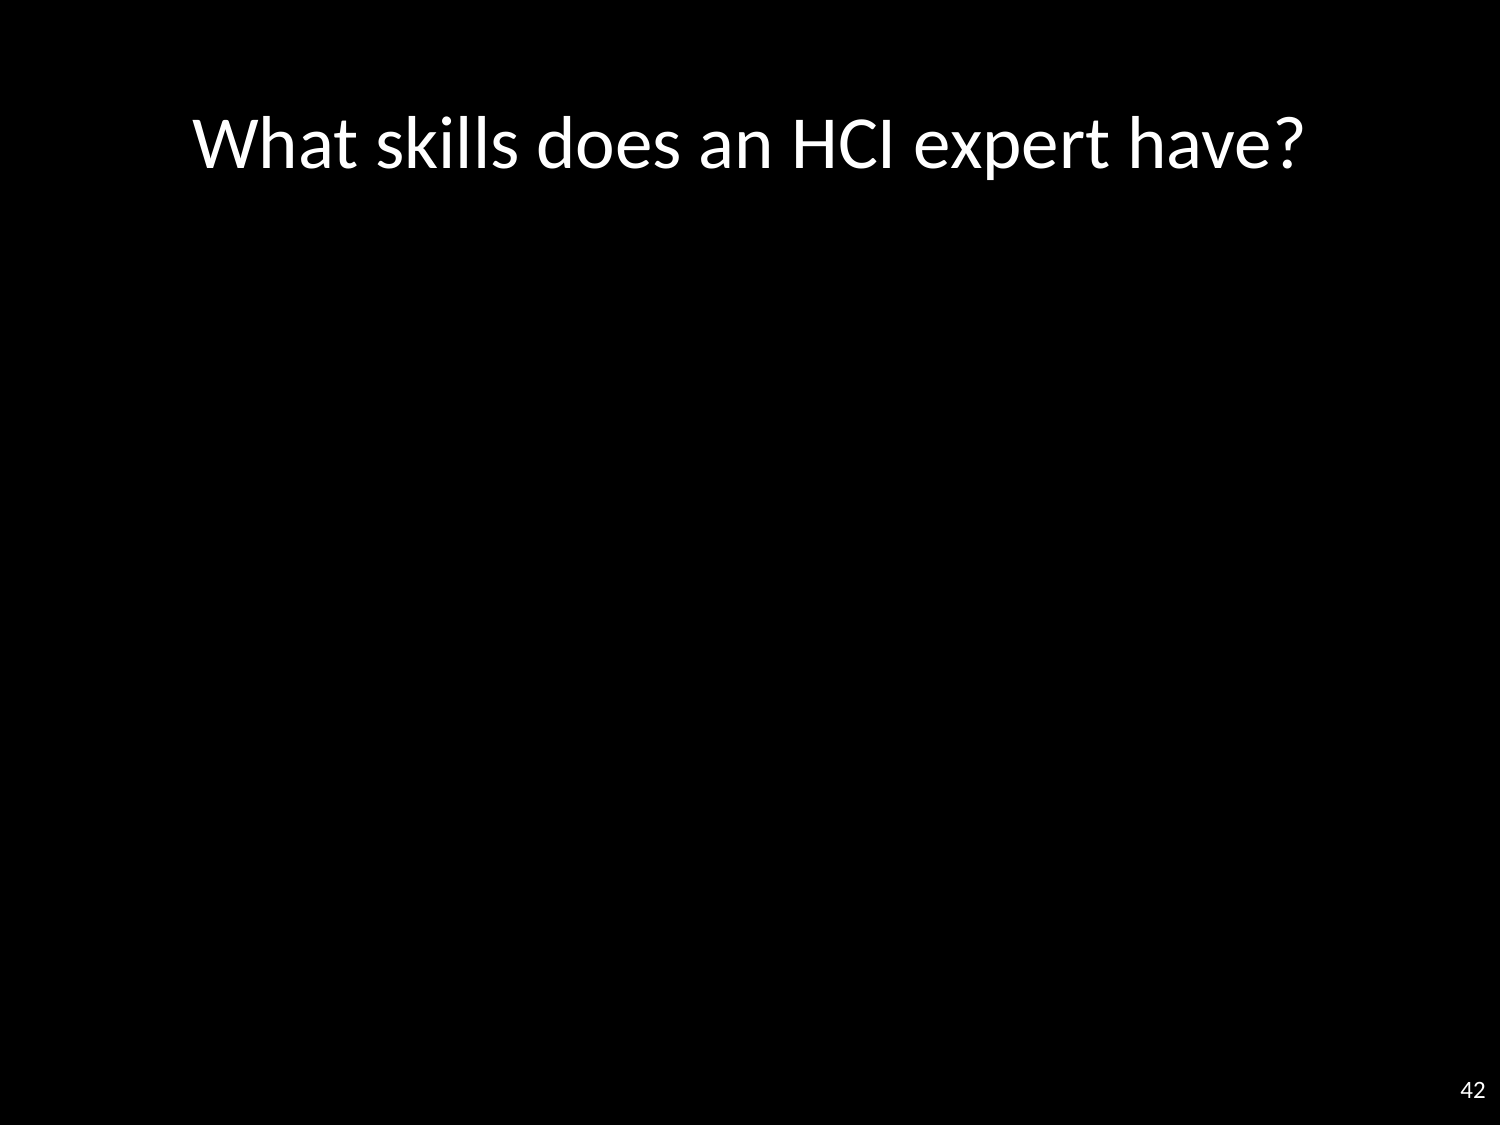

# What skills does an HCI expert have?

42